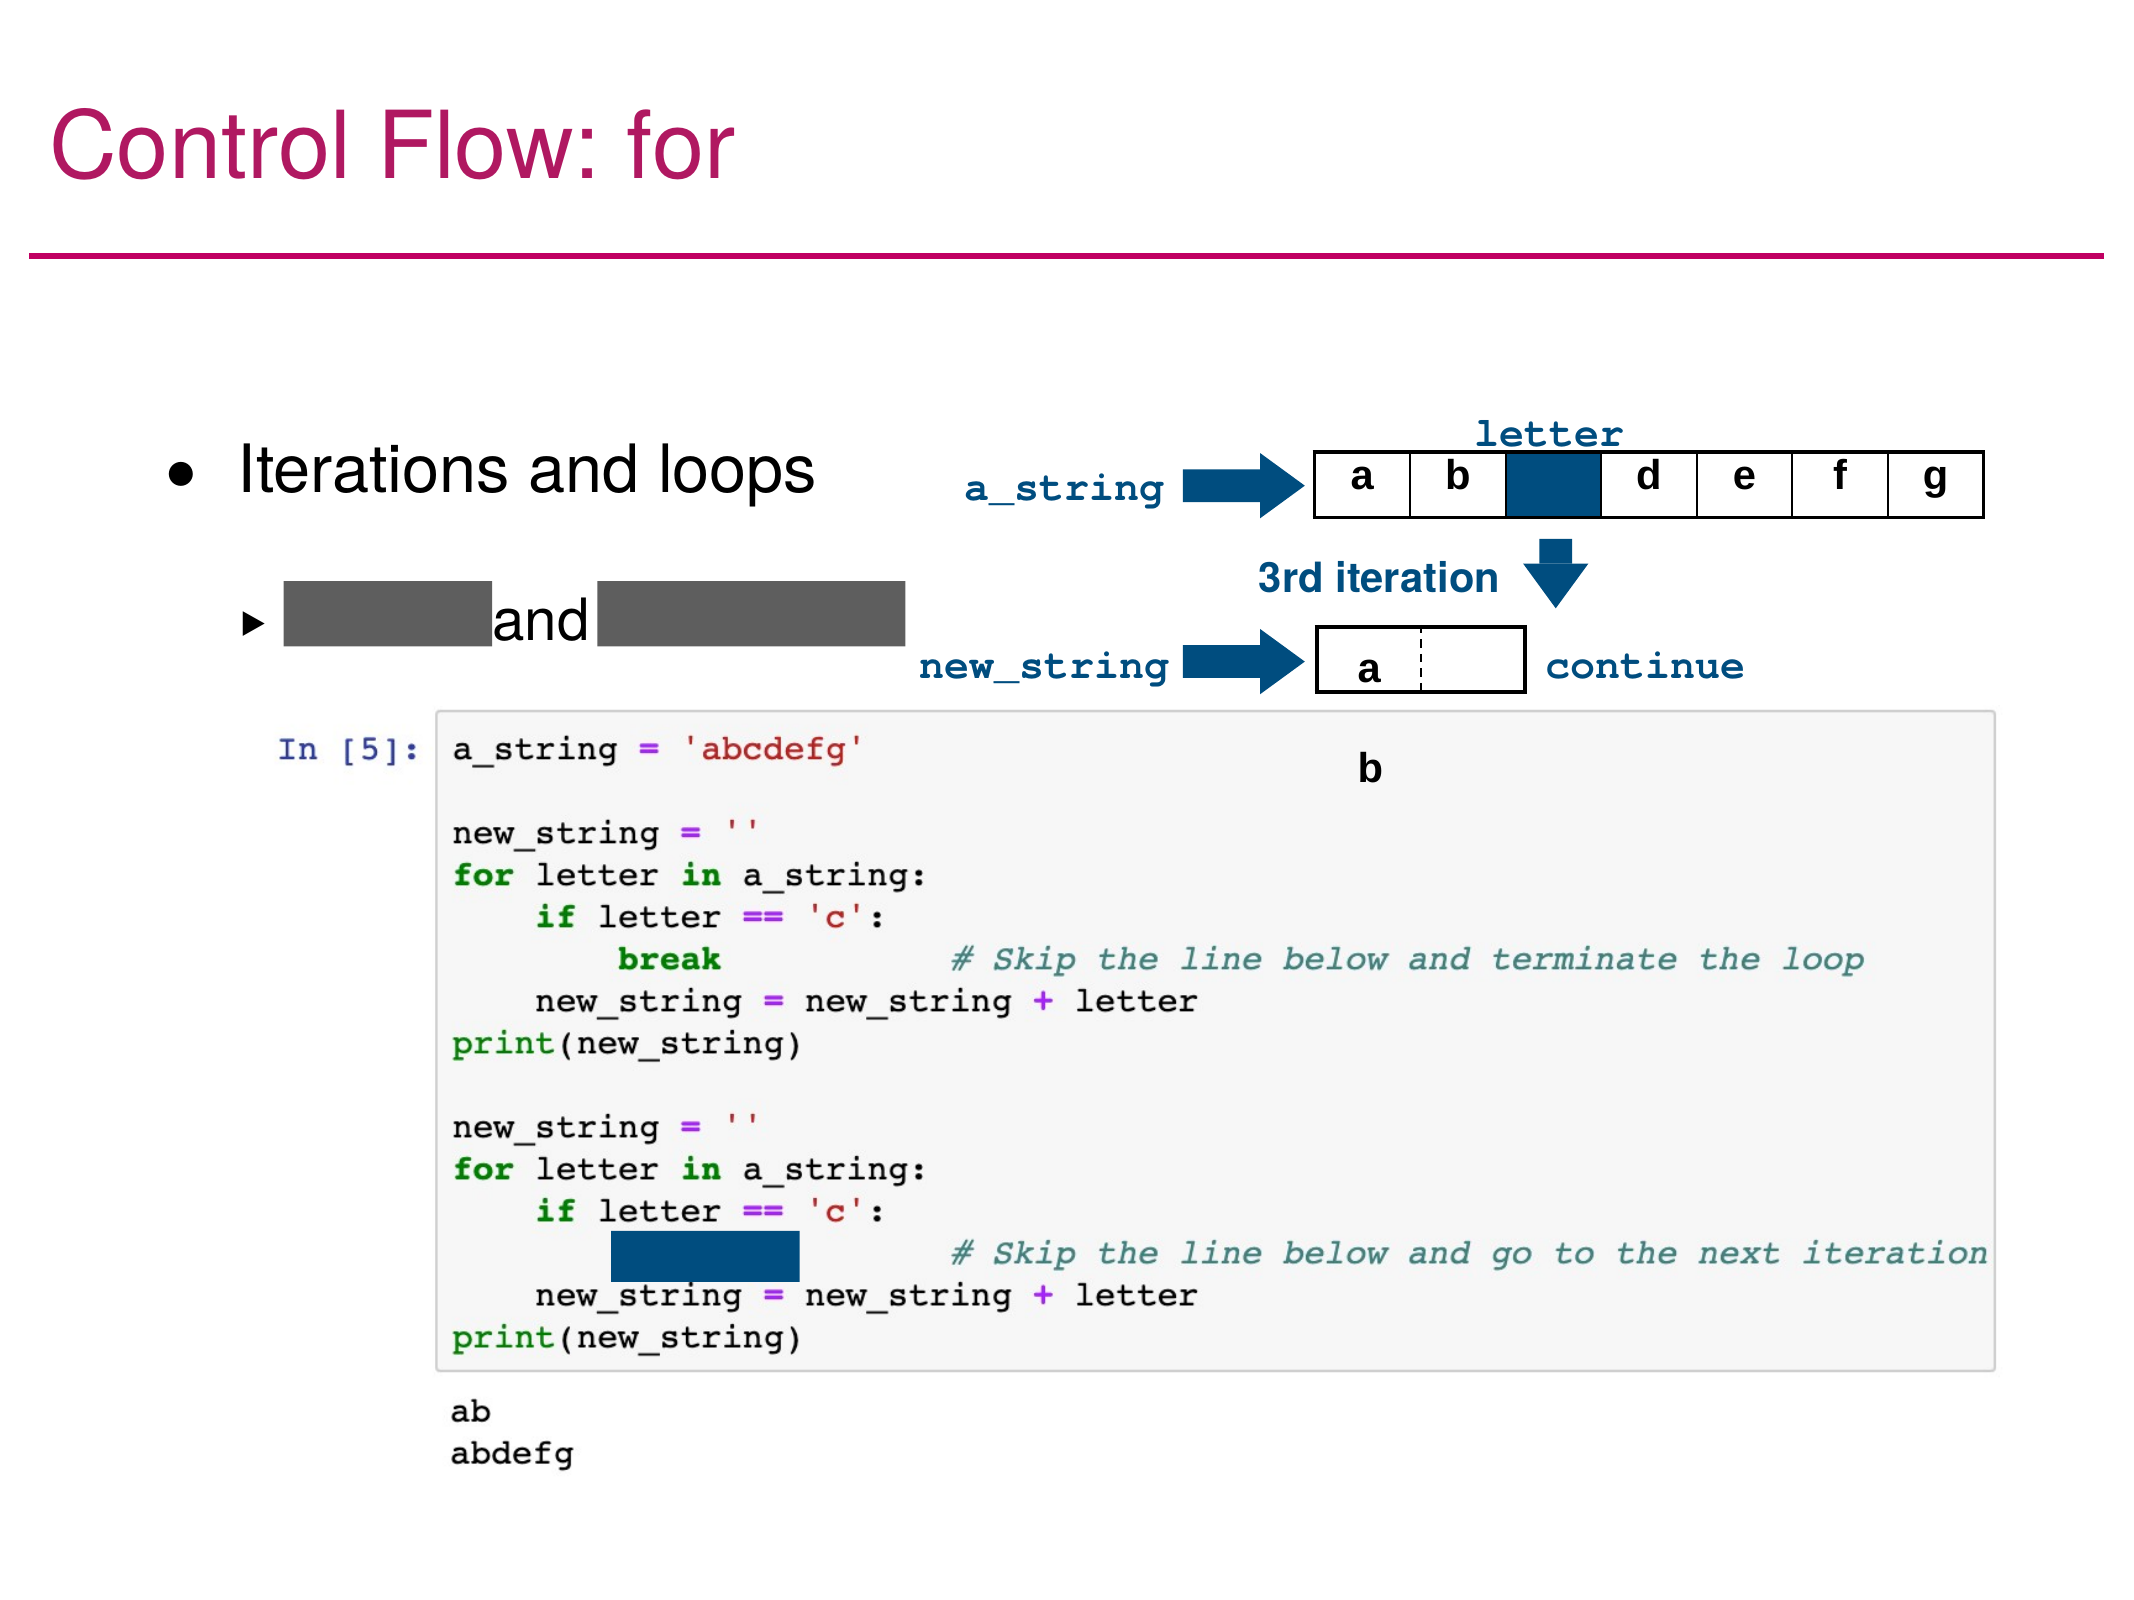

# Control Flow: for

letter
Iterations and loops
| a | b |  | d | e | f | g |
| --- | --- | --- | --- | --- | --- | --- |
c

a_string

3rd iteration

a	b
‣
break

continue

and

new_string
continue